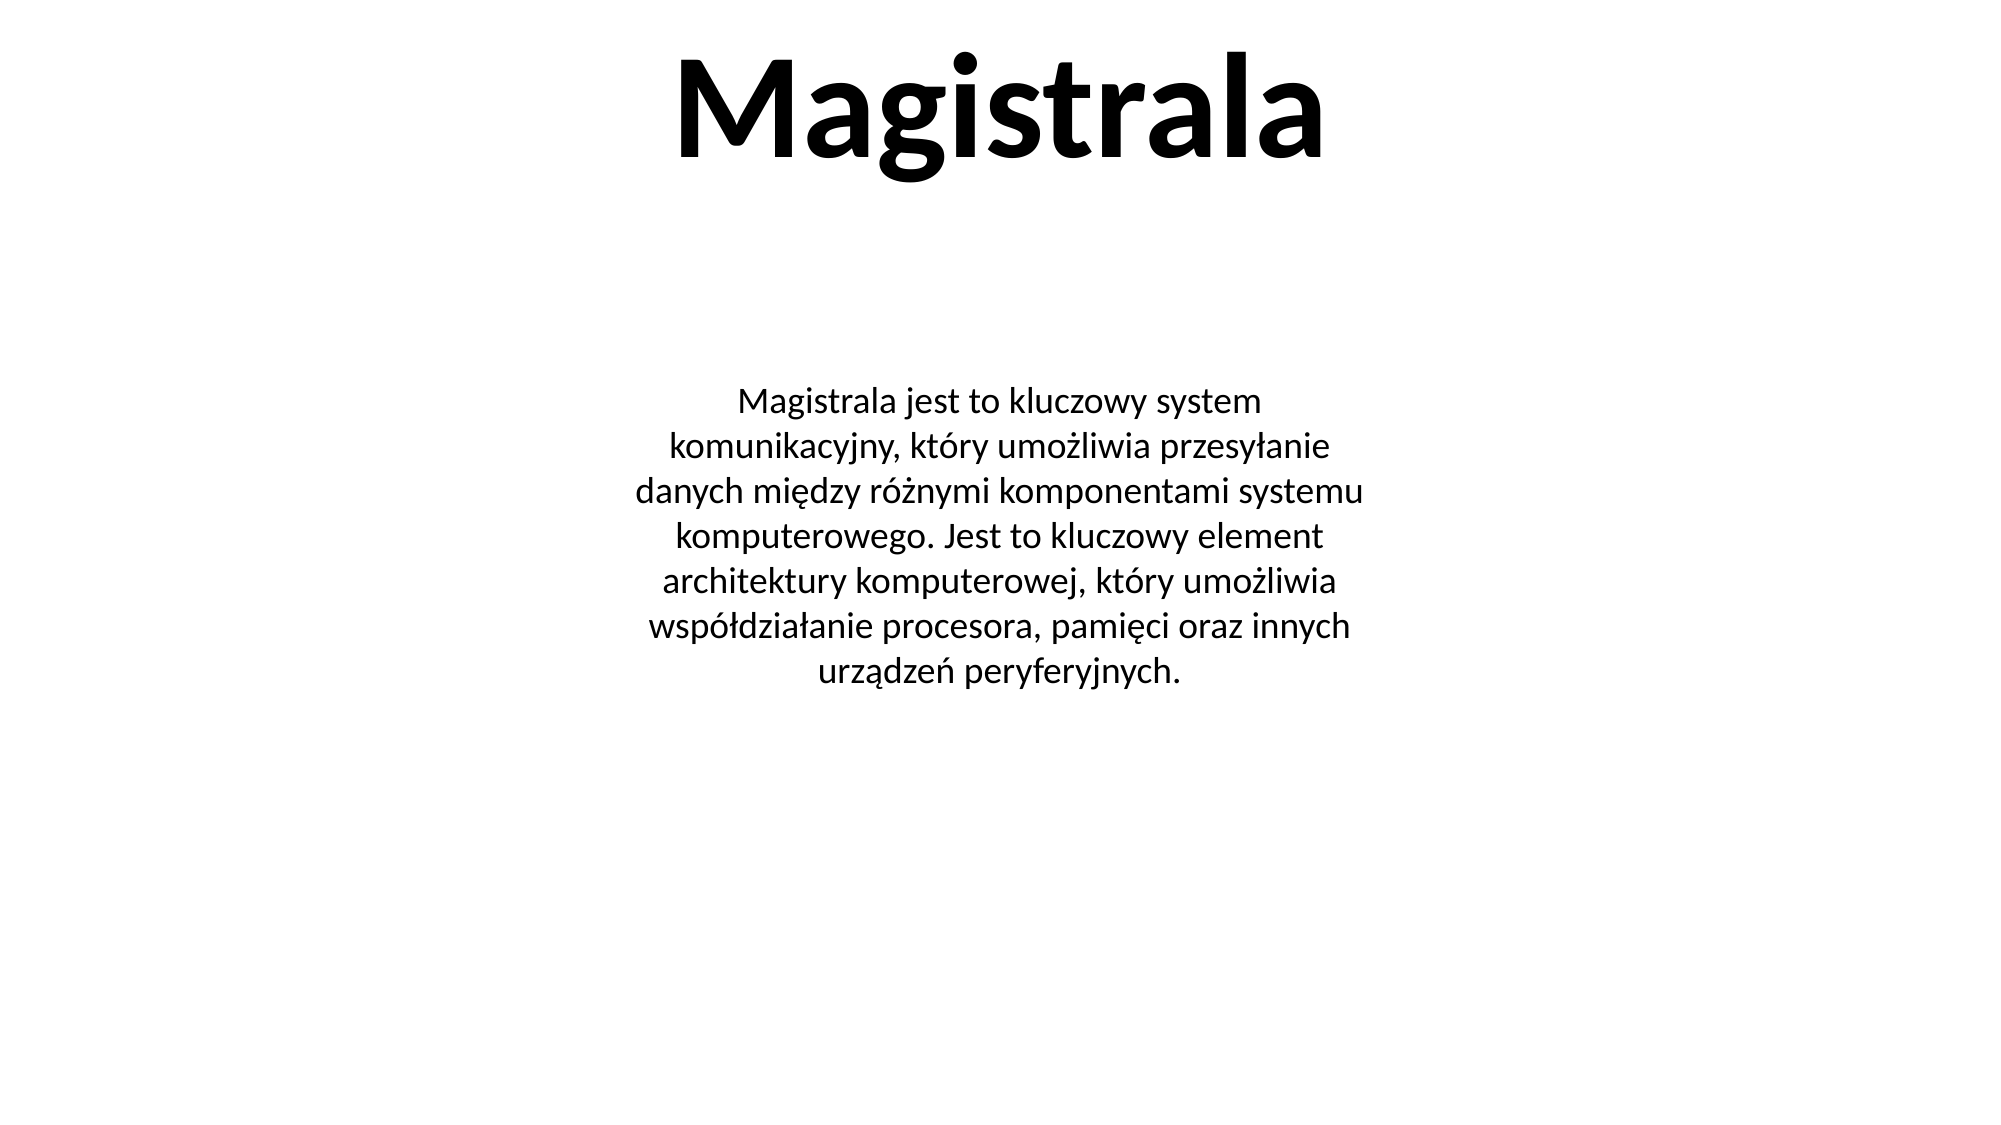

Magistrala
Magistrala jest to kluczowy system komunikacyjny, który umożliwia przesyłanie danych między różnymi komponentami systemu komputerowego. Jest to kluczowy element architektury komputerowej, który umożliwia współdziałanie procesora, pamięci oraz innych urządzeń peryferyjnych.